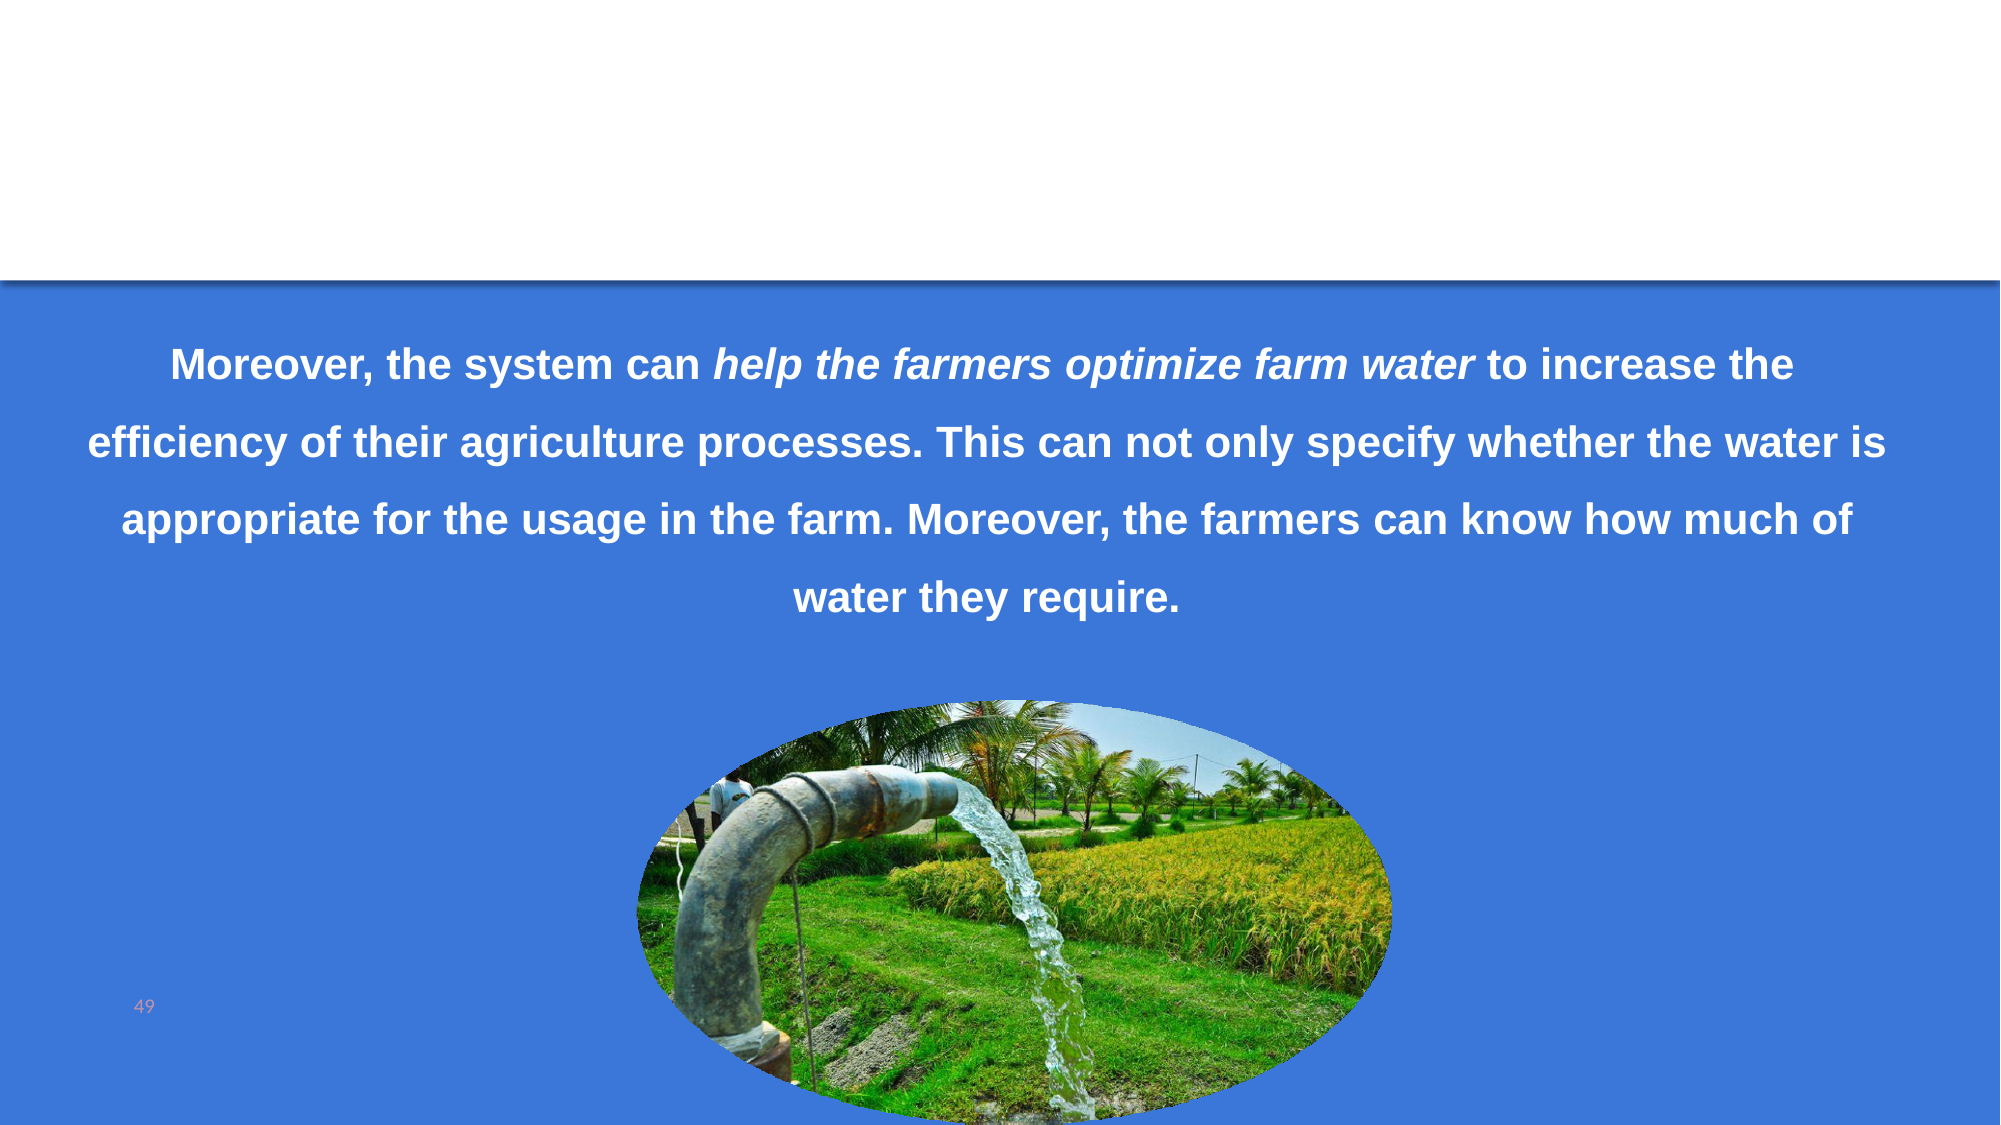

#
Moreover, the system can help the farmers optimize farm water to increase the  efficiency of their agriculture processes. This can not only specify whether the water is  appropriate for the usage in the farm. Moreover, the farmers can know how much of  water they require.

49